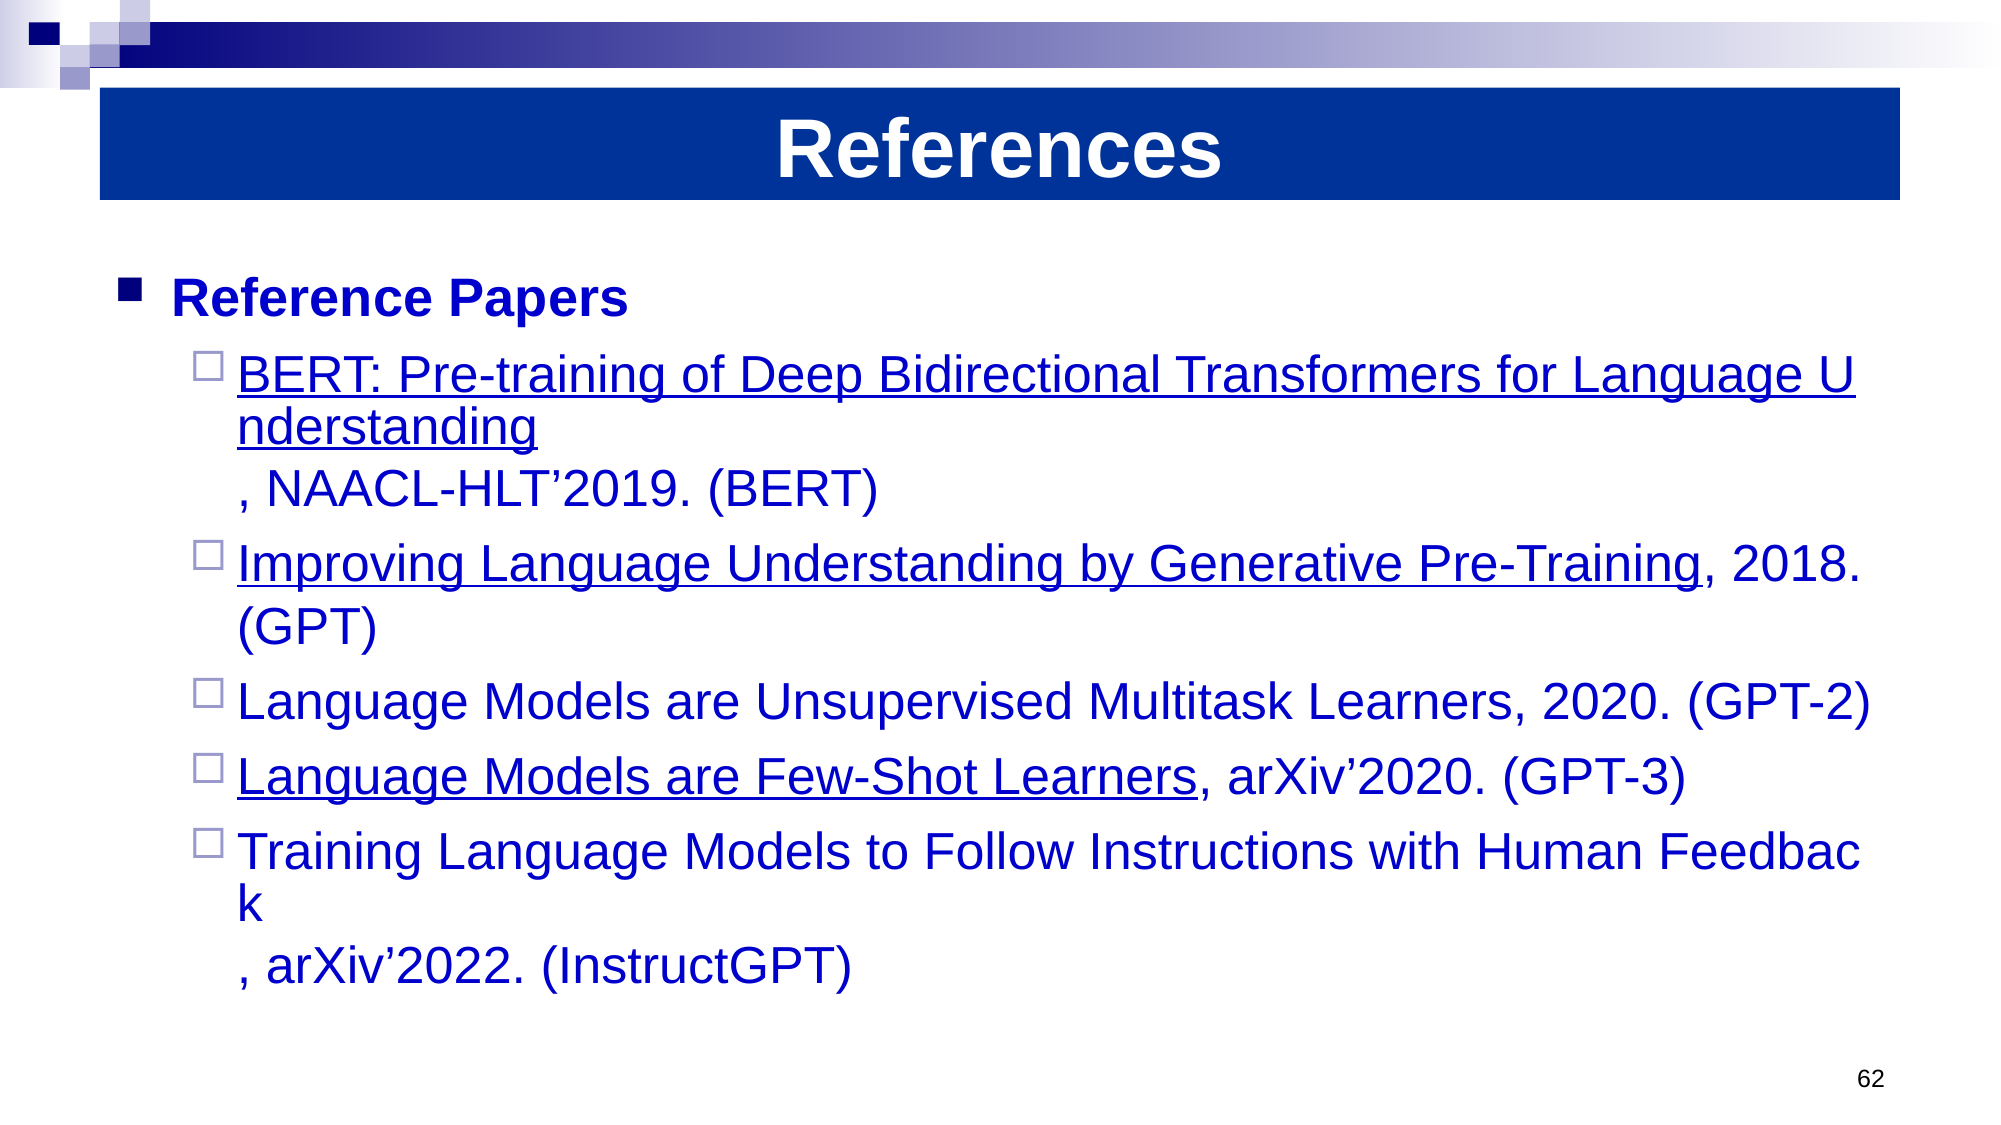

# References
Reference Papers
BERT: Pre-training of Deep Bidirectional Transformers for Language Understanding, NAACL-HLT’2019. (BERT)
Improving Language Understanding by Generative Pre-Training, 2018. (GPT)
Language Models are Unsupervised Multitask Learners, 2020. (GPT-2)
Language Models are Few-Shot Learners, arXiv’2020. (GPT-3)
Training Language Models to Follow Instructions with Human Feedback, arXiv’2022. (InstructGPT)
62